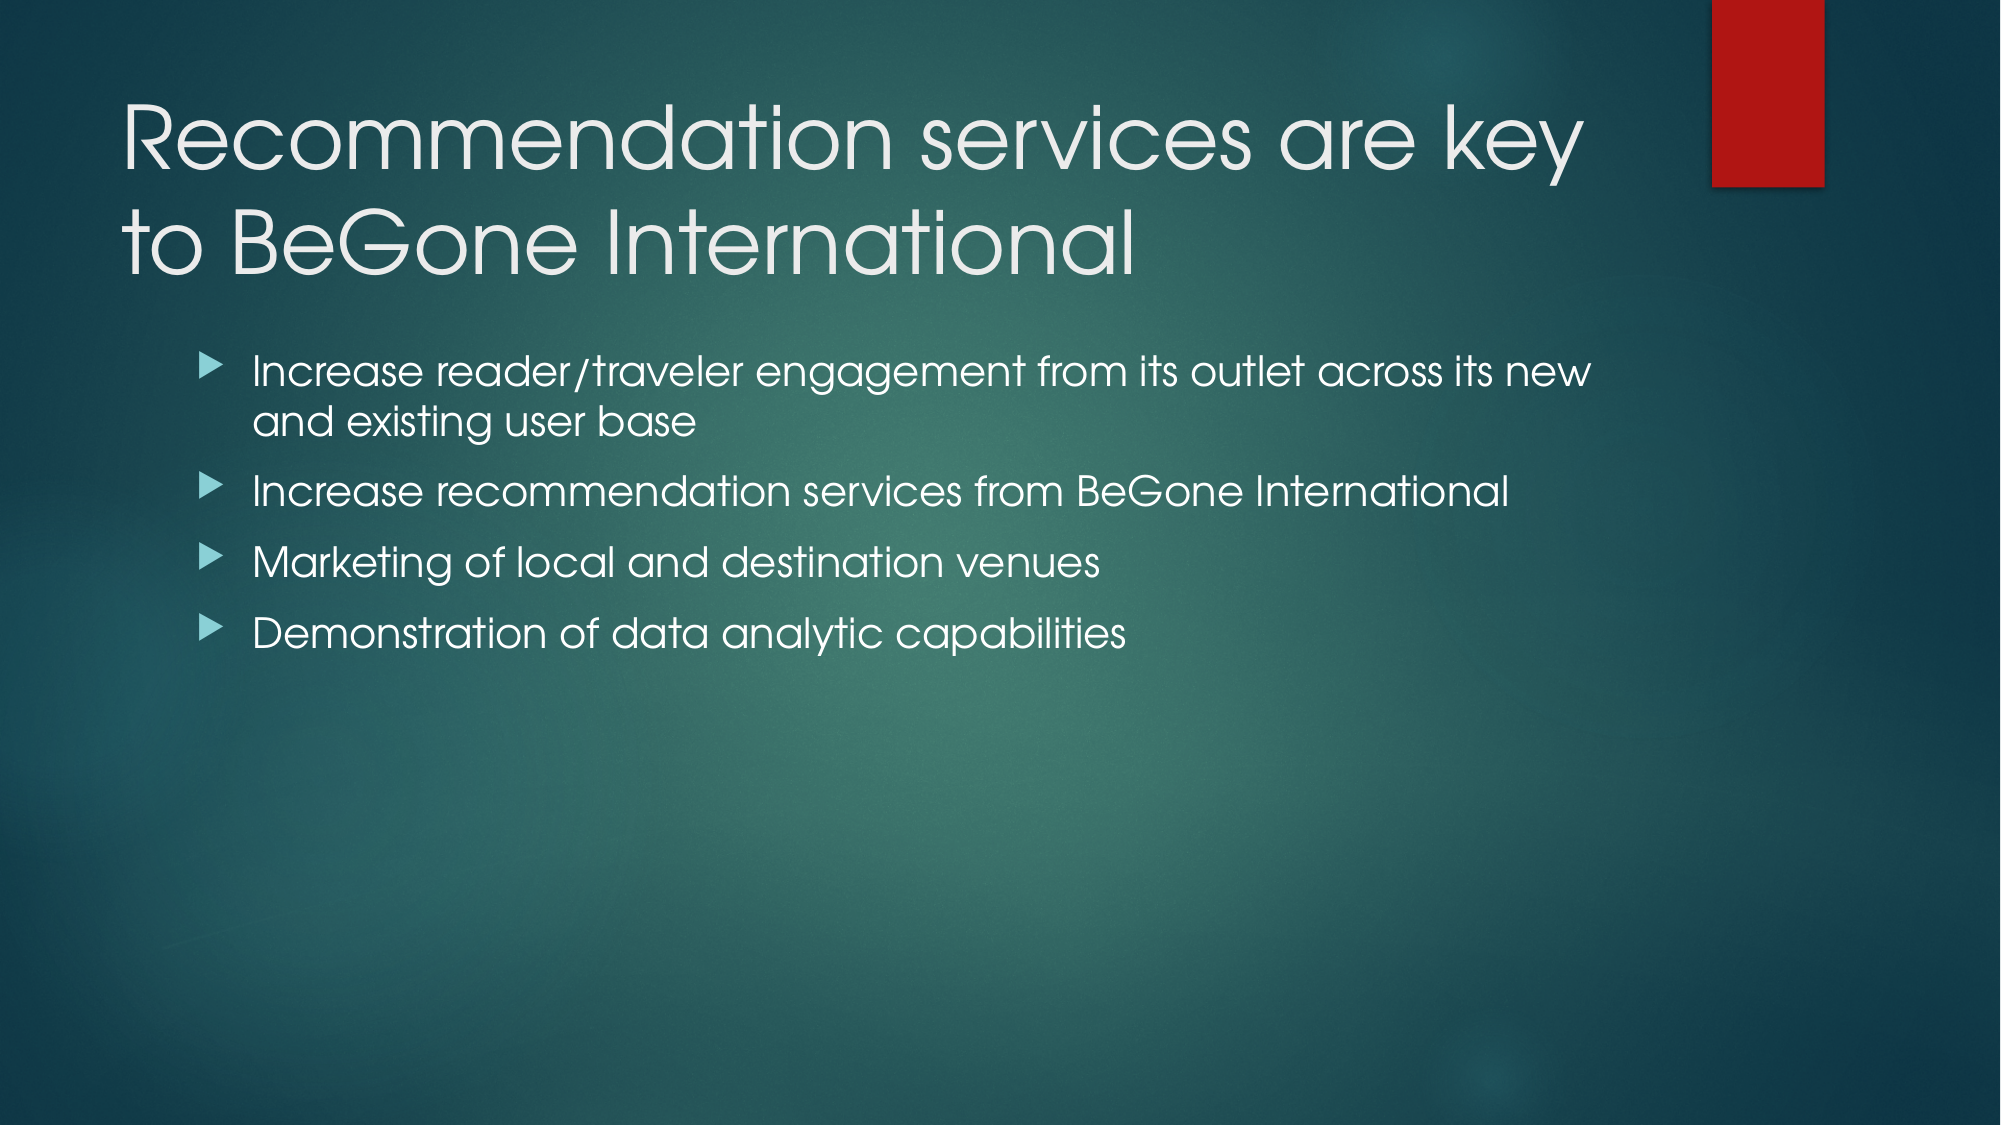

# Recommendation services are key to BeGone International
Increase reader/traveler engagement from its outlet across its new and existing user base
Increase recommendation services from BeGone International
Marketing of local and destination venues
Demonstration of data analytic capabilities